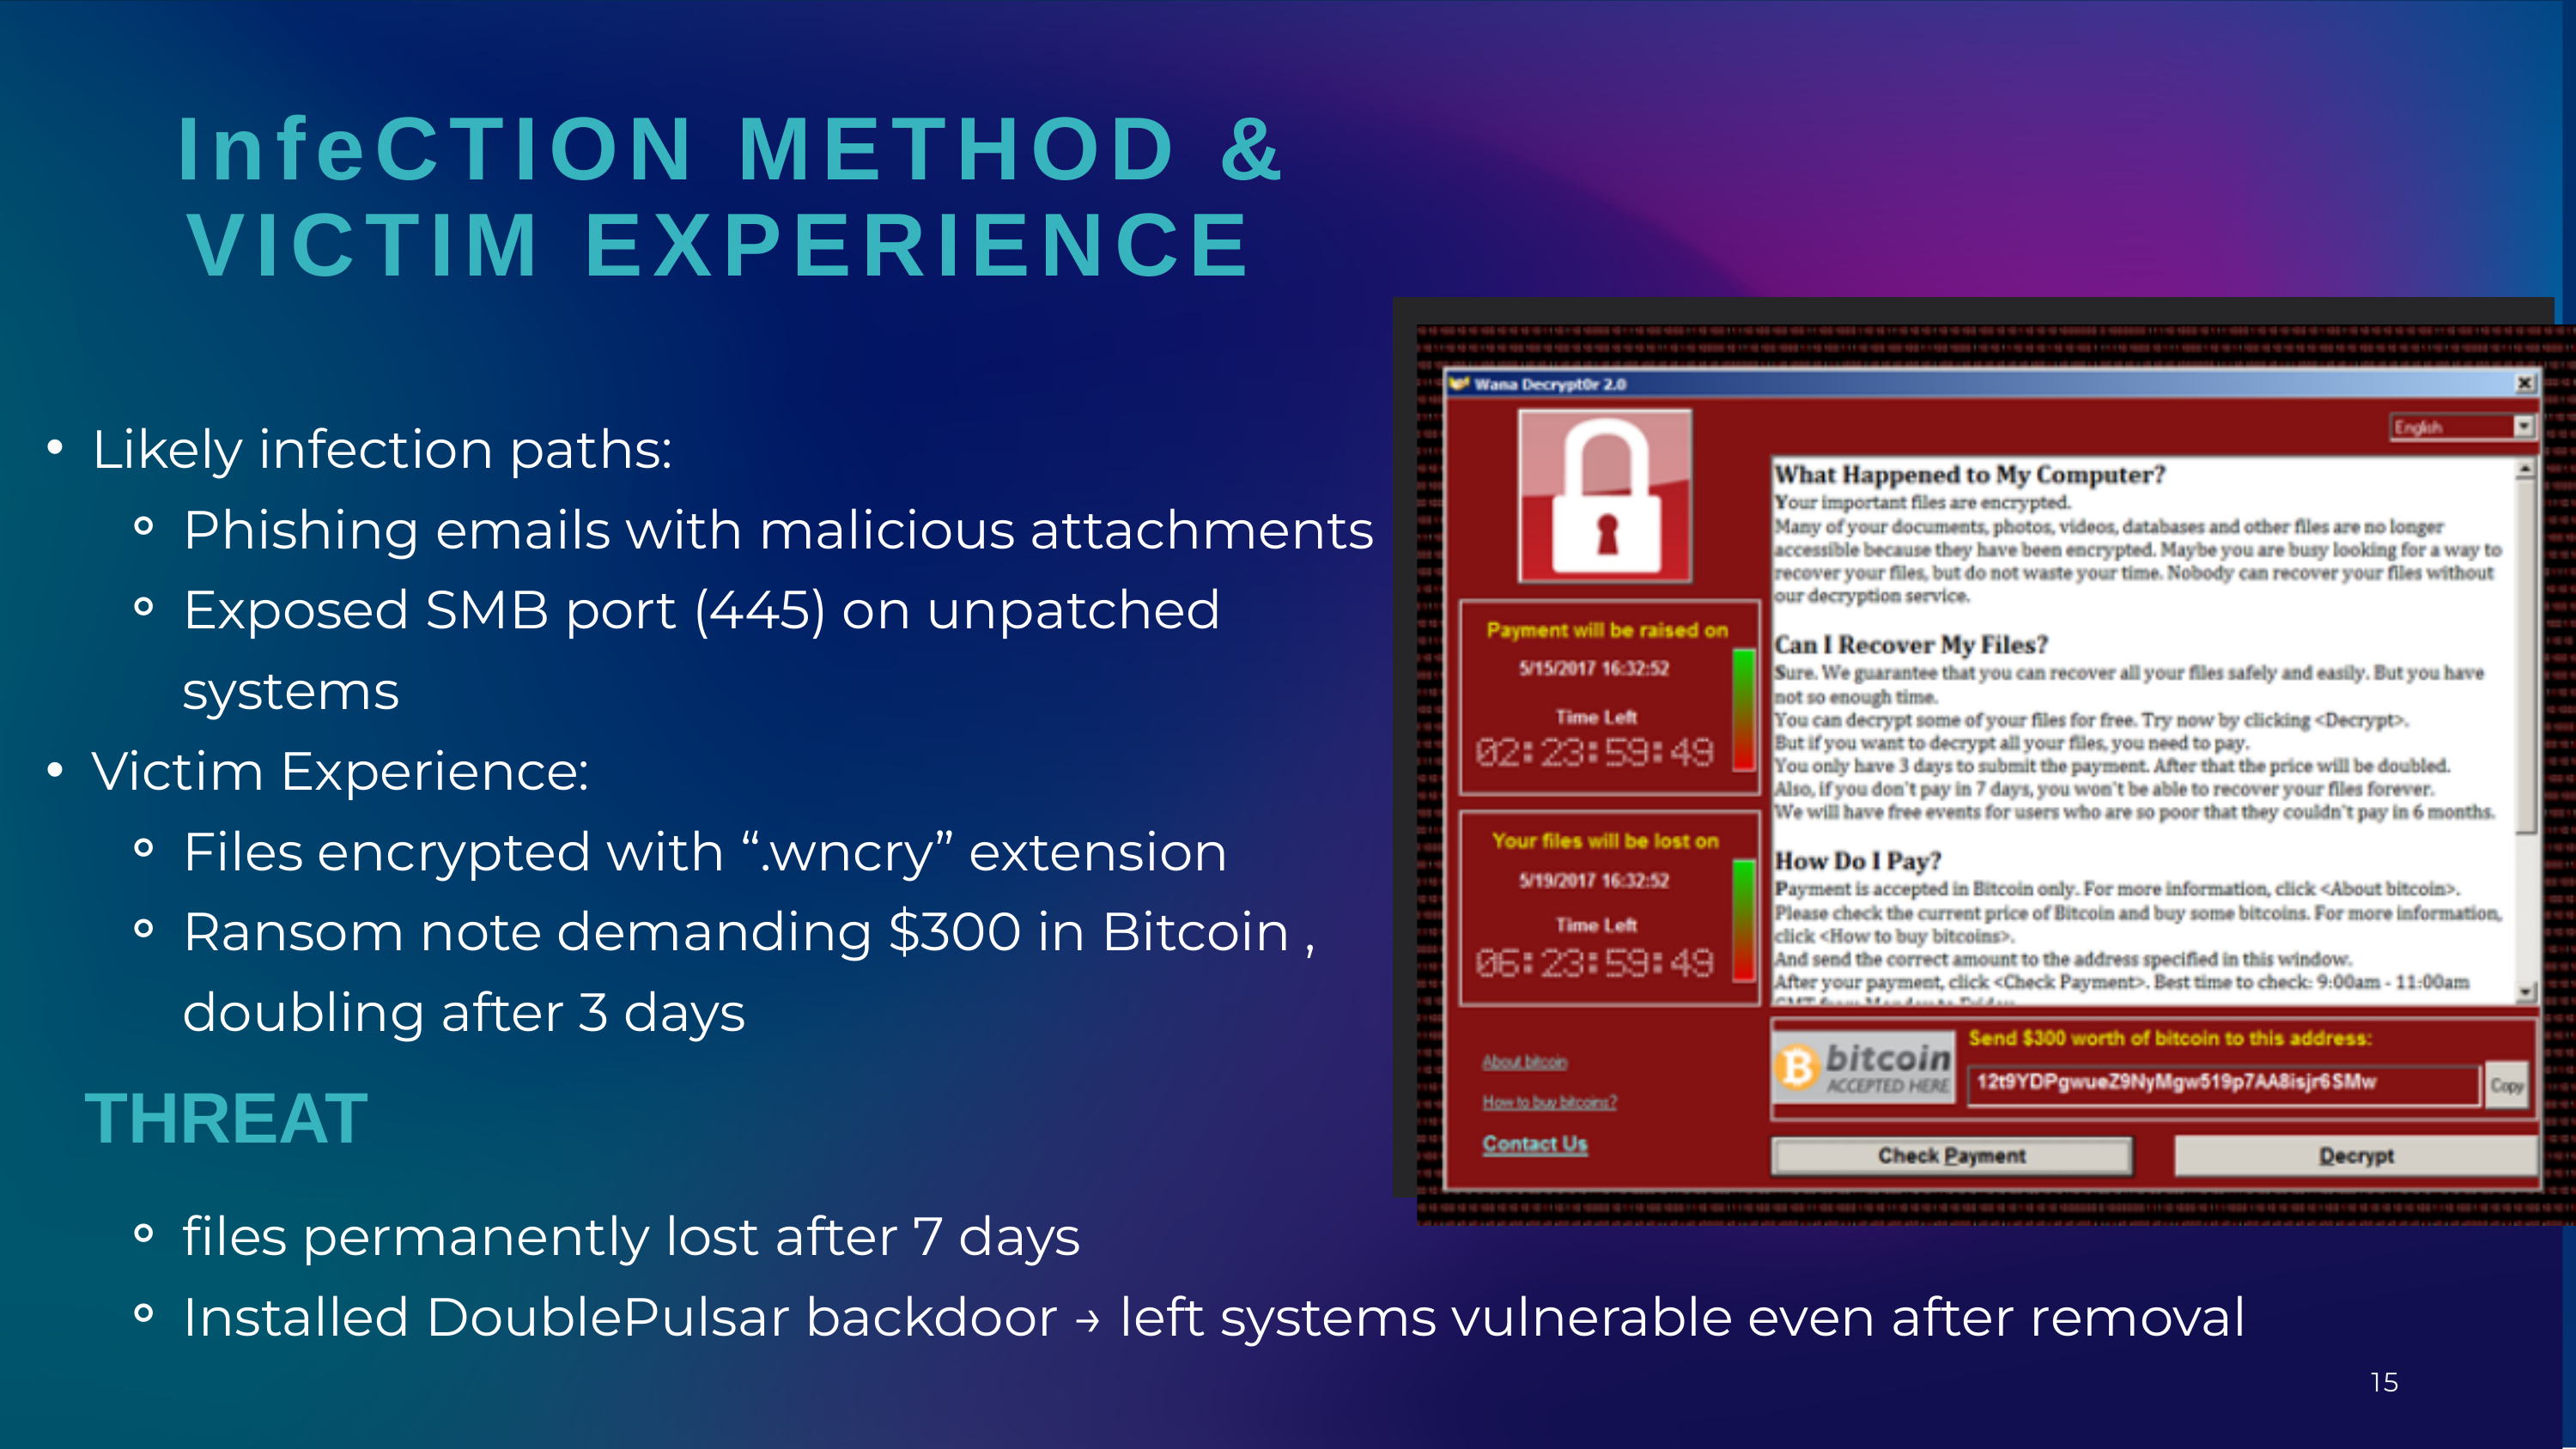

InfeCTION METHOD & VICTIM EXPERIENCE

Likely infection paths:
Phishing emails with malicious attachments
Exposed SMB port (445) on unpatched systems
Victim Experience:
Files encrypted with “.wncry” extension
Ransom note demanding $300 in Bitcoin , doubling after 3 days
THREAT
files permanently lost after 7 days
Installed DoublePulsar backdoor → left systems vulnerable even after removal

15